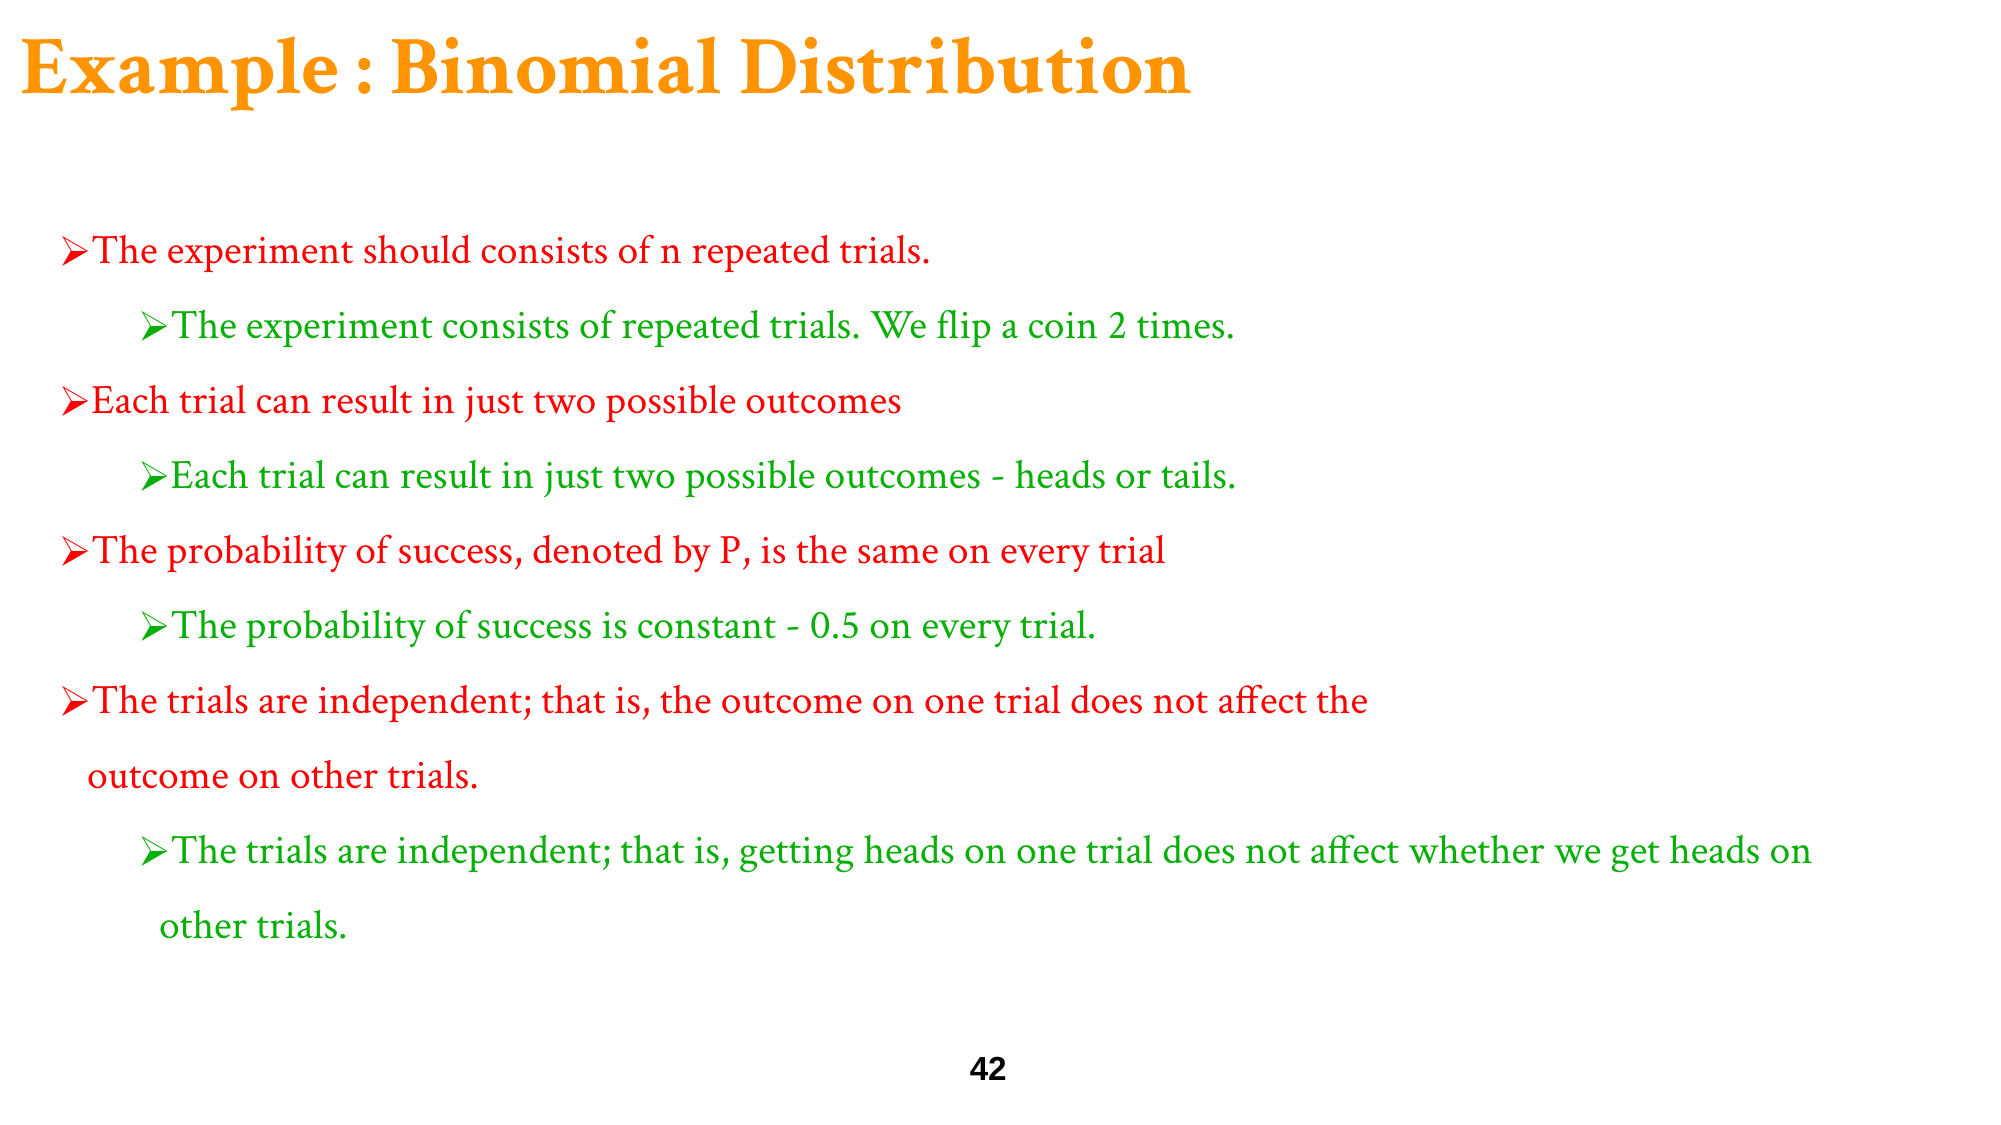

Example : Binomial Distribution

The experiment should consists of n repeated trials.
The experiment consists of repeated trials. We flip a coin 2 times.
Each trial can result in just two possible outcomes
Each trial can result in just two possible outcomes - heads or tails.
The probability of success, denoted by P, is the same on every trial
The probability of success is constant - 0.5 on every trial.
The trials are independent; that is, the outcome on one trial does not affect the
   outcome on other trials.
The trials are independent; that is, getting heads on one trial does not affect whether we get heads on other trials.